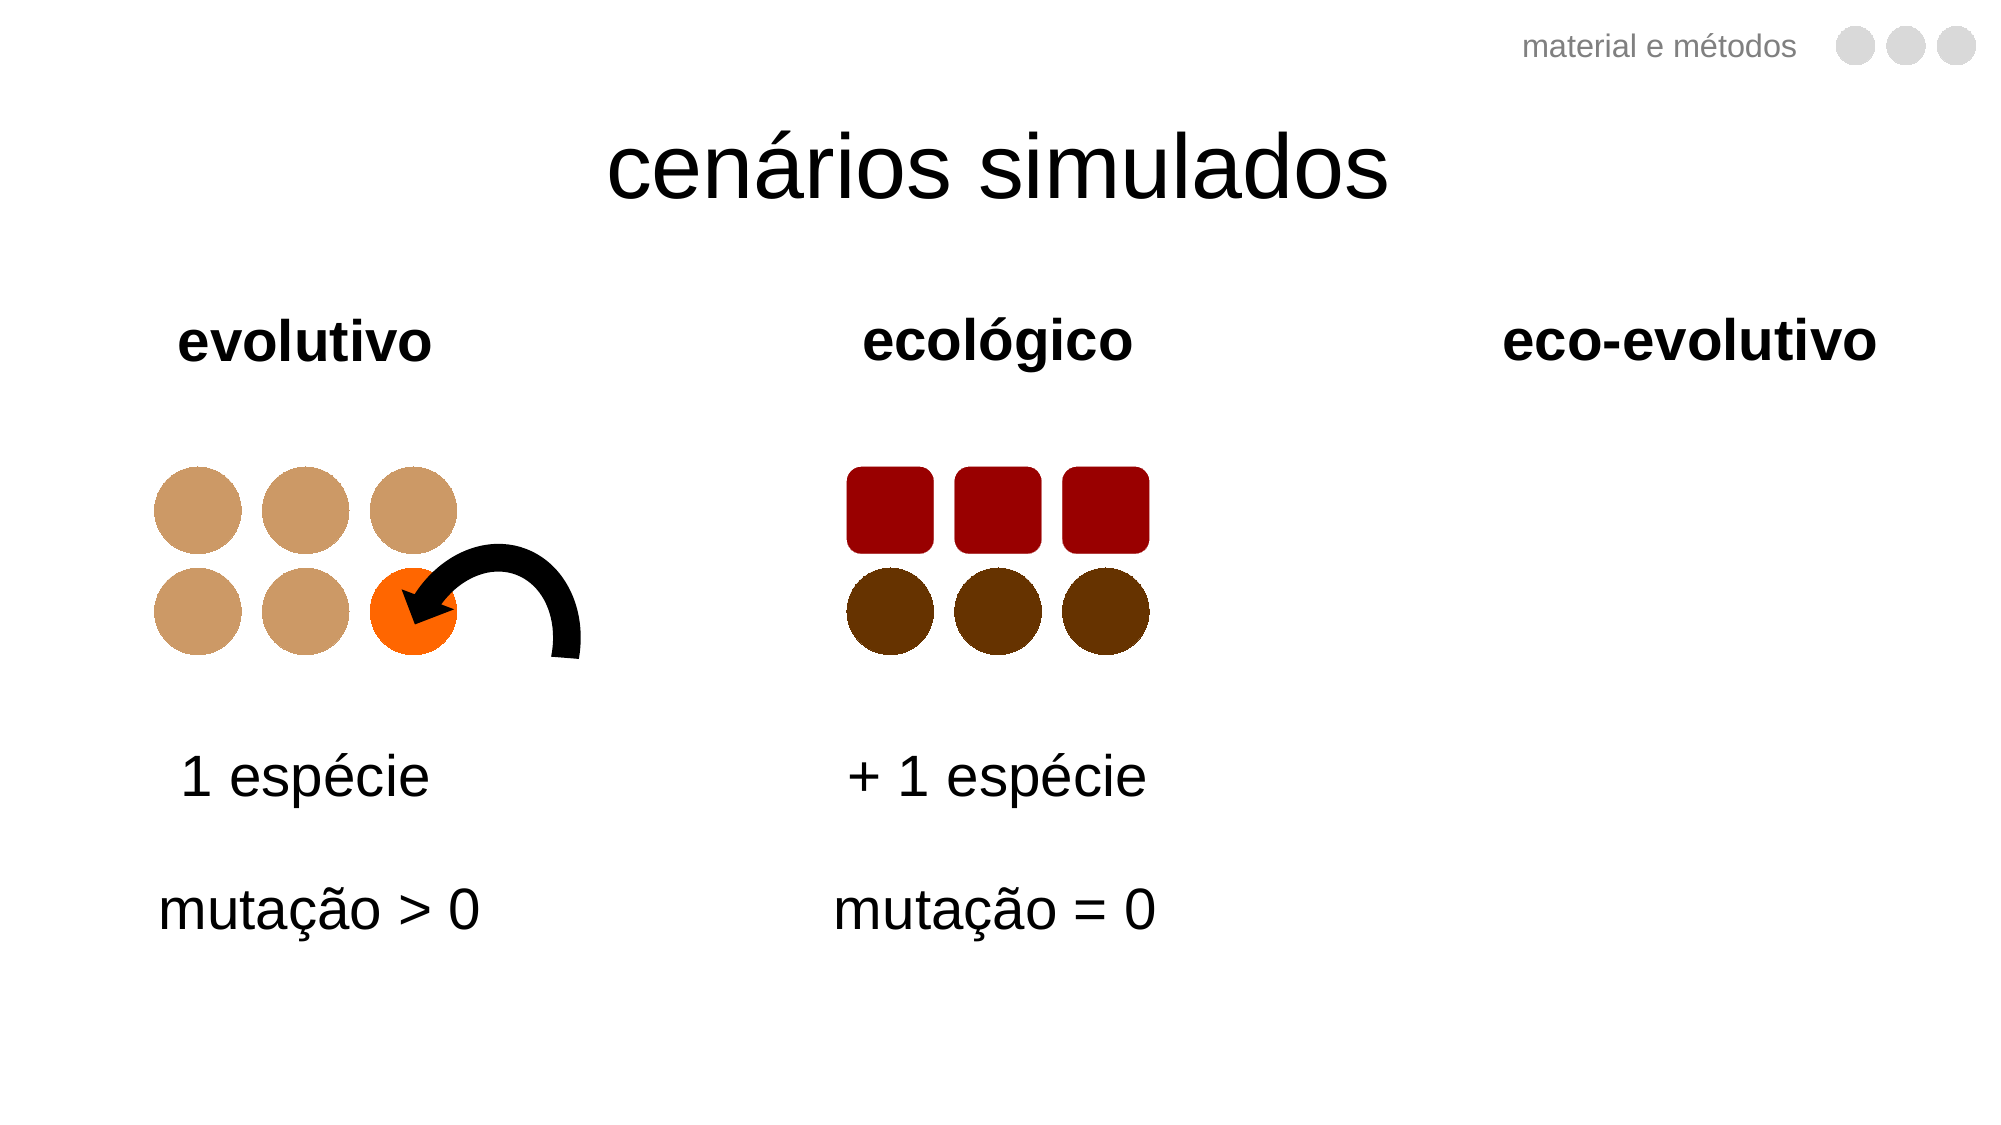

material e métodos

# cenários simulados
eco-evolutivo
ecológico
evolutivo

1 espécie
+ 1 espécie
mutação = 0
mutação > 0